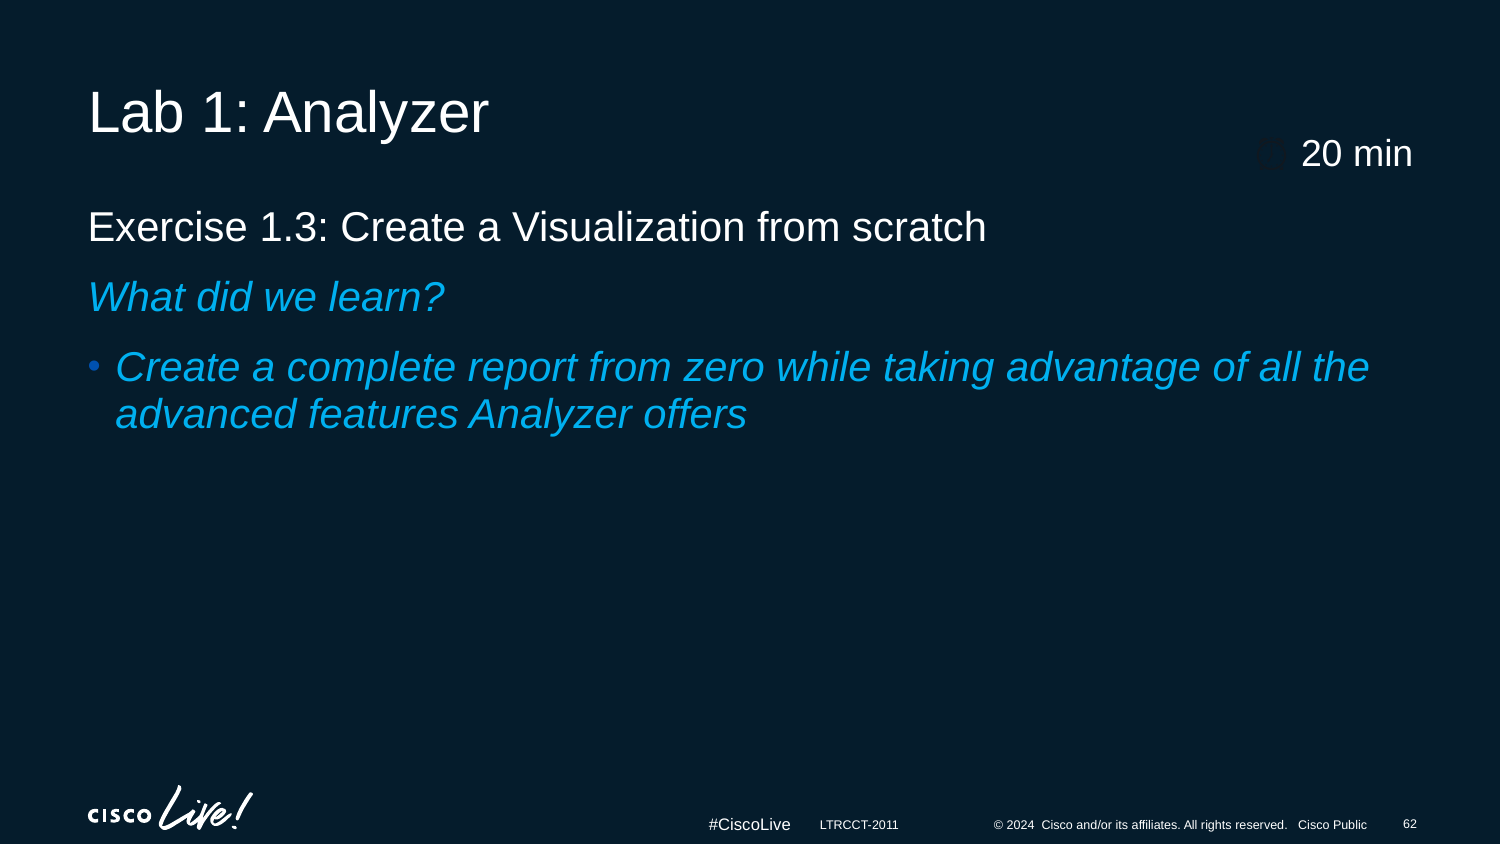

# Lab 1: Analyzer
⏰ 20 min
Exercise 1.3: Create a Visualization from scratch
What did we learn?
Create a complete report from zero while taking advantage of all the advanced features Analyzer offers

62
LTRCCT-2011